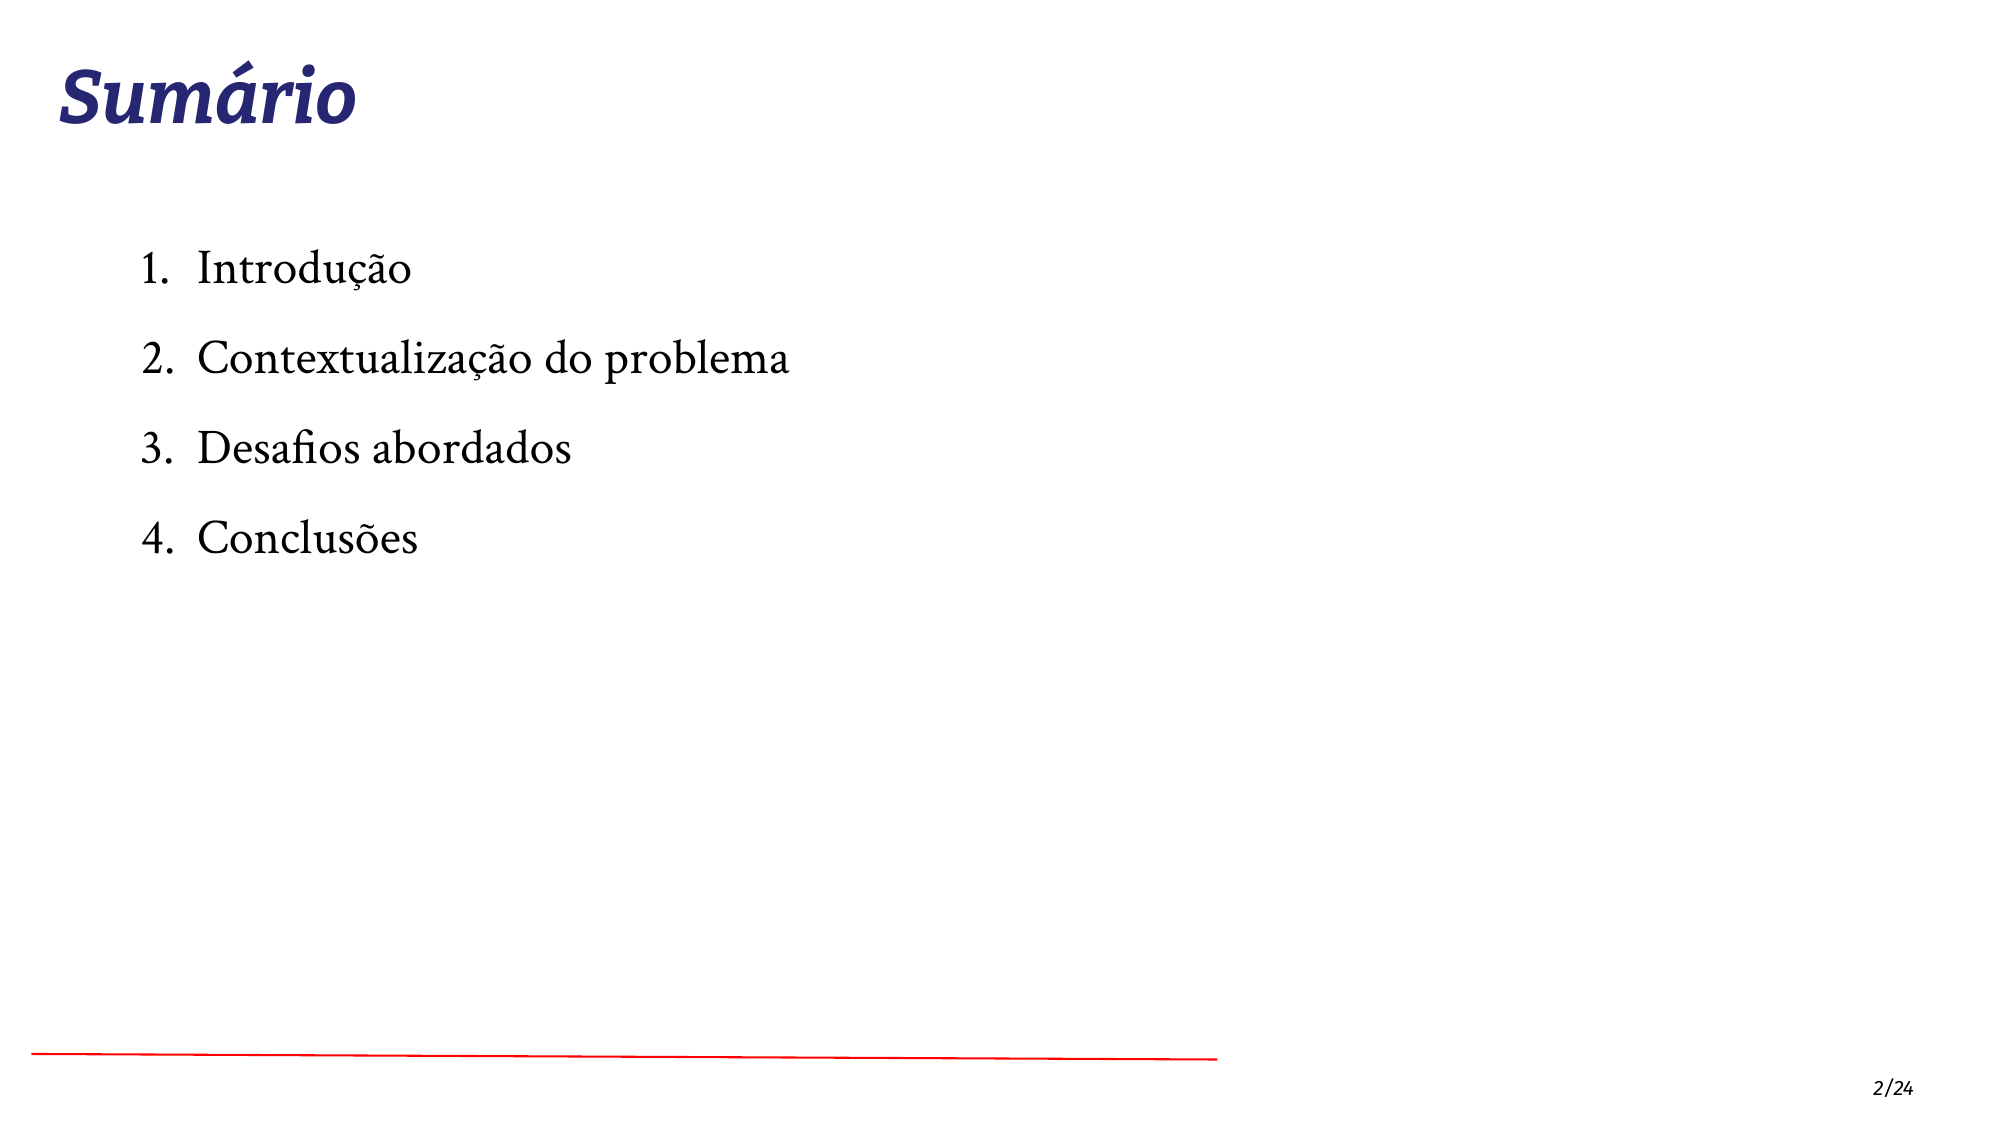

Sumário
Introdução
Contextualização do problema
Desafios abordados
Conclusões